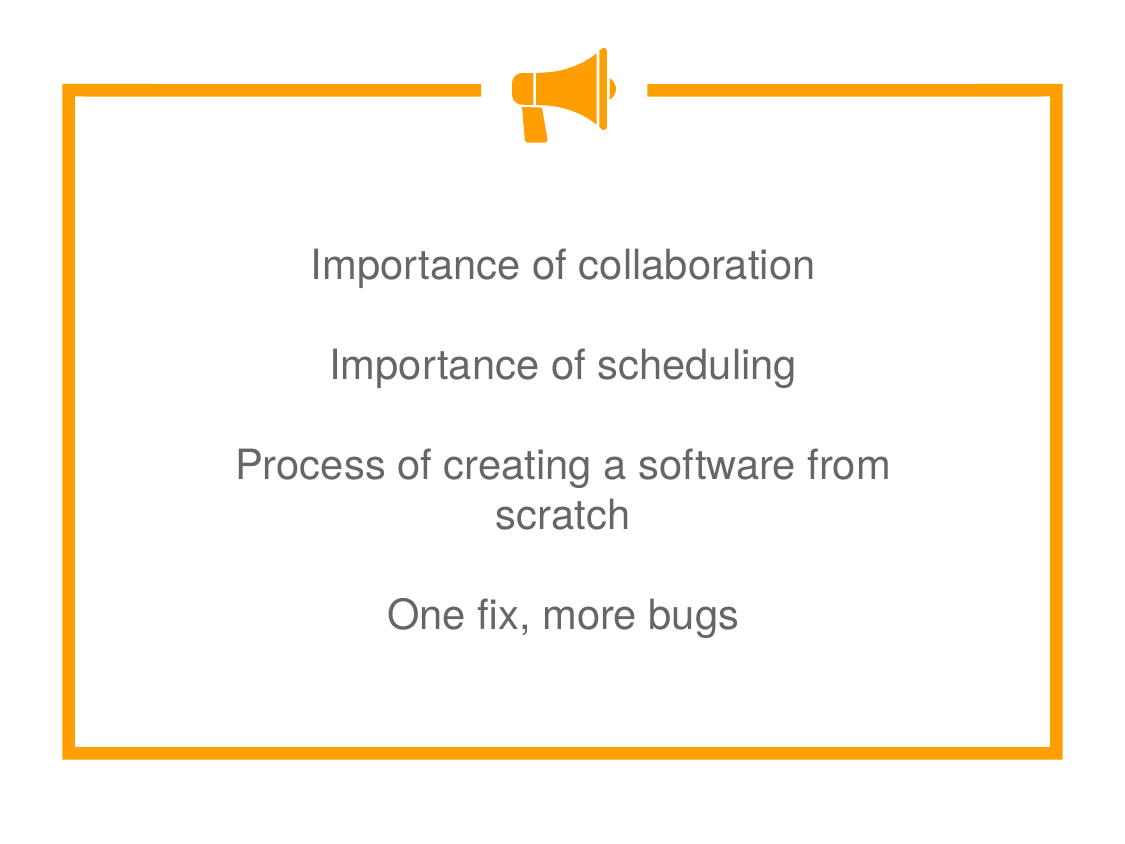

Importance of collaboration

Importance of scheduling

Process of creating a software from scratch

One fix, more bugs